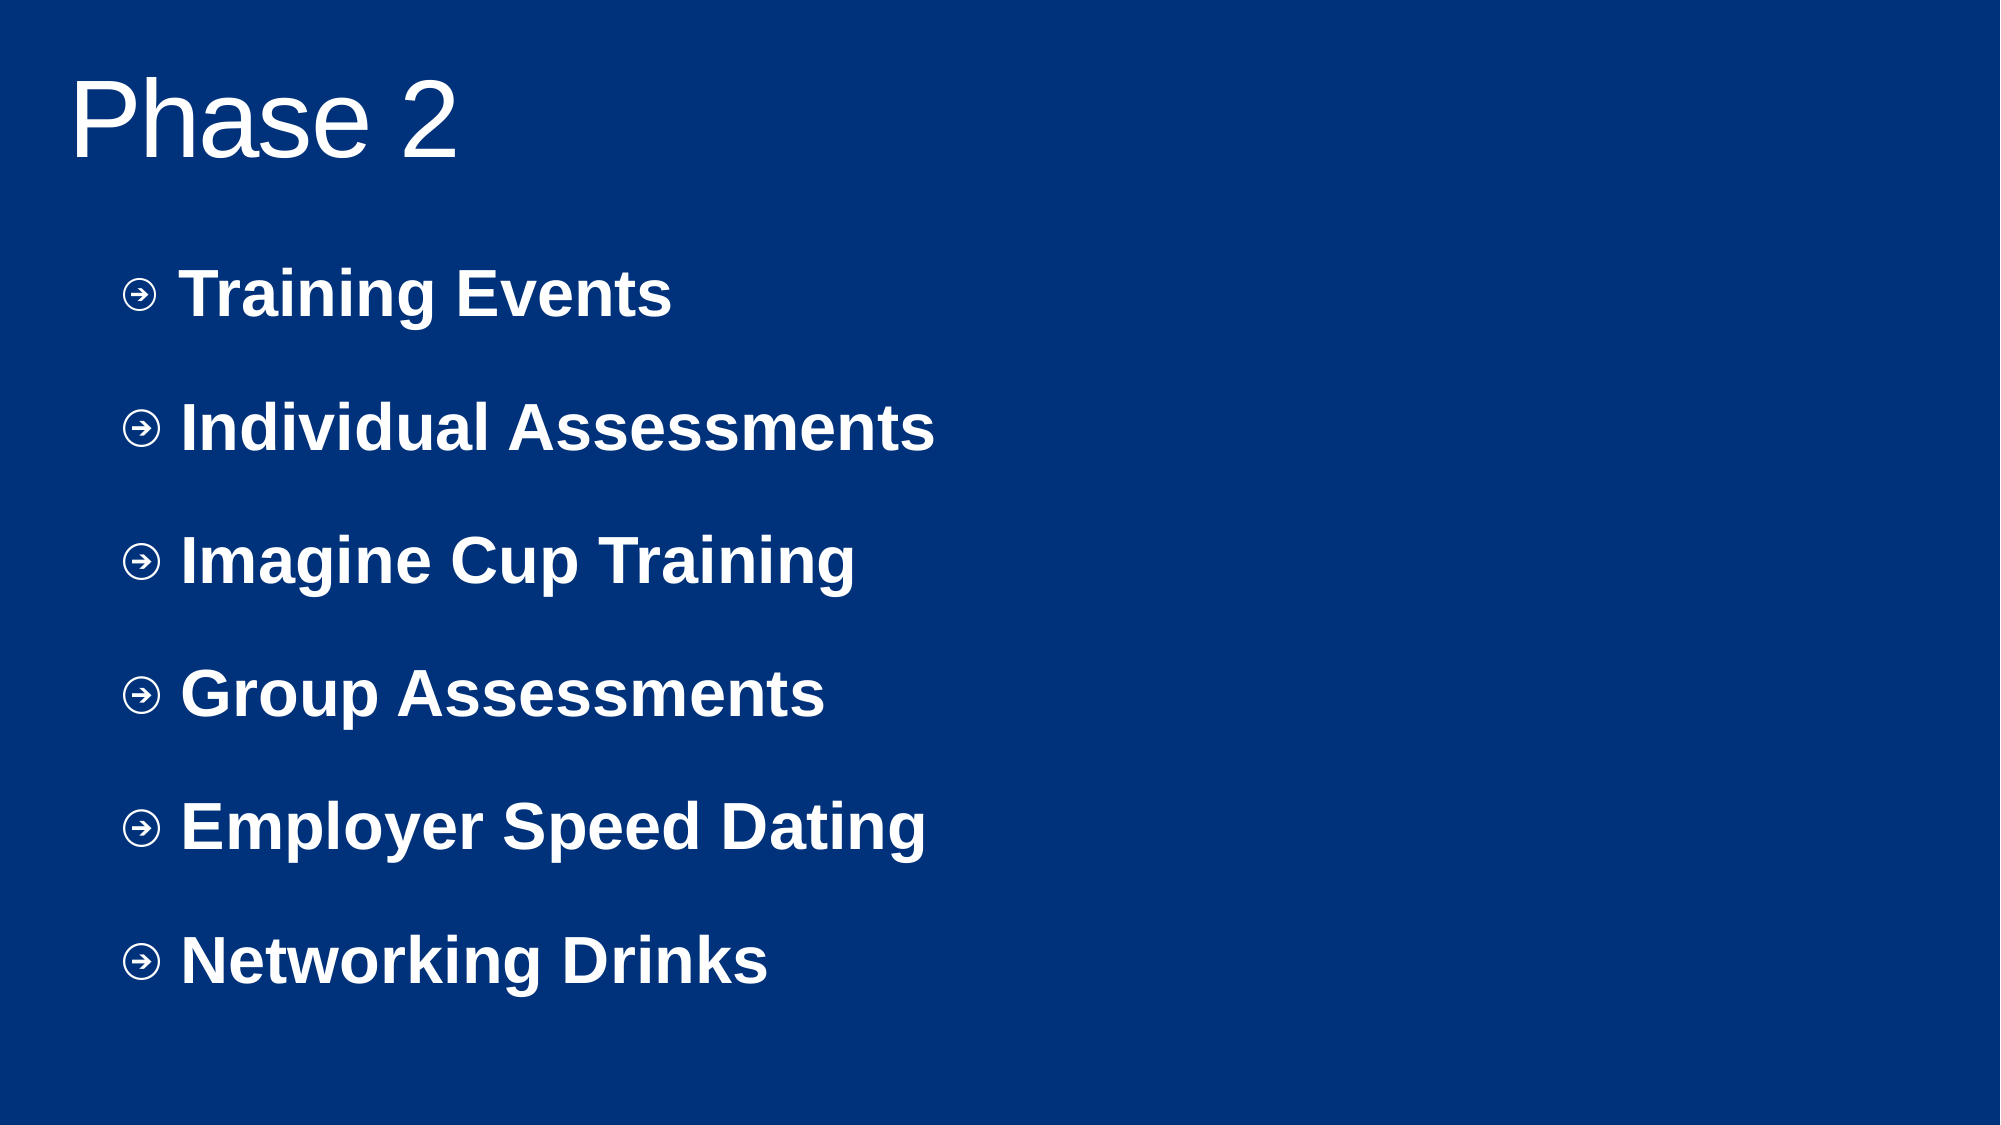

# Phase 2
 Training Events
 Individual Assessments
 Imagine Cup Training
 Group Assessments
 Employer Speed Dating
 Networking Drinks